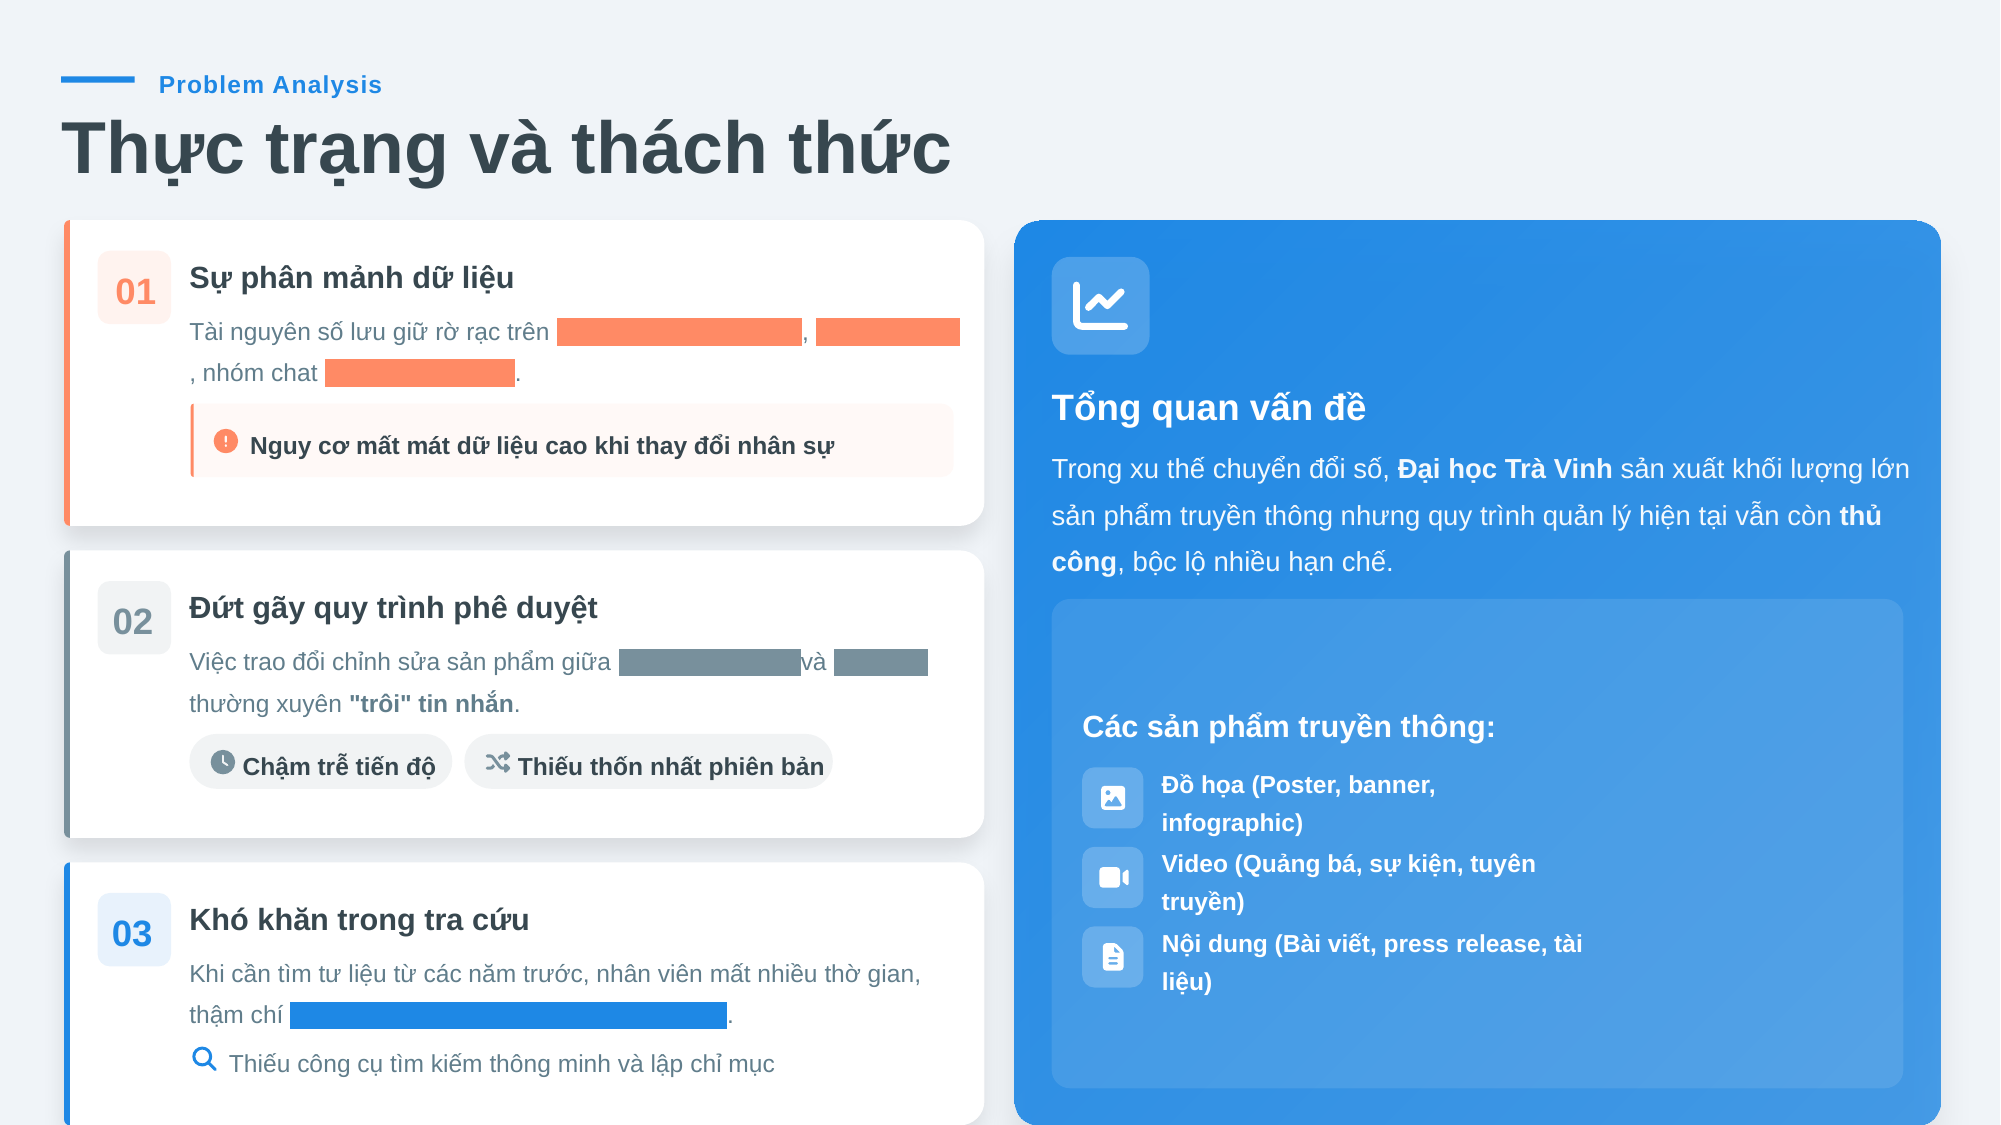

Problem Analysis

Thực trạng và thách thức

Sự phân mảnh dữ liệu

01

Tài nguyên số lưu giữ rờ rạc trên Google Drive cá nhân , ổ cứng ngoài , nhóm chat Zalo, Messenger .
Tổng quan vấn đề

Nguy cơ mất mát dữ liệu cao khi thay đổi nhân sự

Trong xu thế chuyển đổi số, Đại học Trà Vinh sản xuất khối lượng lớn sản phẩm truyền thông nhưng quy trình quản lý hiện tại vẫn còn thủ công, bộc lộ nhiều hạn chế.

Đứt gãy quy trình phê duyệt
02

Việc trao đổi chỉnh sửa sản phẩm giữa bộ phận thiết kế và lãnh đạo thường xuyên "trôi" tin nhắn.
Các sản phẩm truyền thông:

Chậm trễ tiến độ

Thiếu thốn nhất phiên bản

Đồ họa (Poster, banner, infographic)

Video (Quảng bá, sự kiện, tuyên truyền)

Khó khăn trong tra cứu
03

Nội dung (Bài viết, press release, tài liệu)

Khi cần tìm tư liệu từ các năm trước, nhân viên mất nhiều thờ gian, thậm chí không tìm được file gốc chất lượng cao .
Thiếu công cụ tìm kiếm thông minh và lập chỉ mục